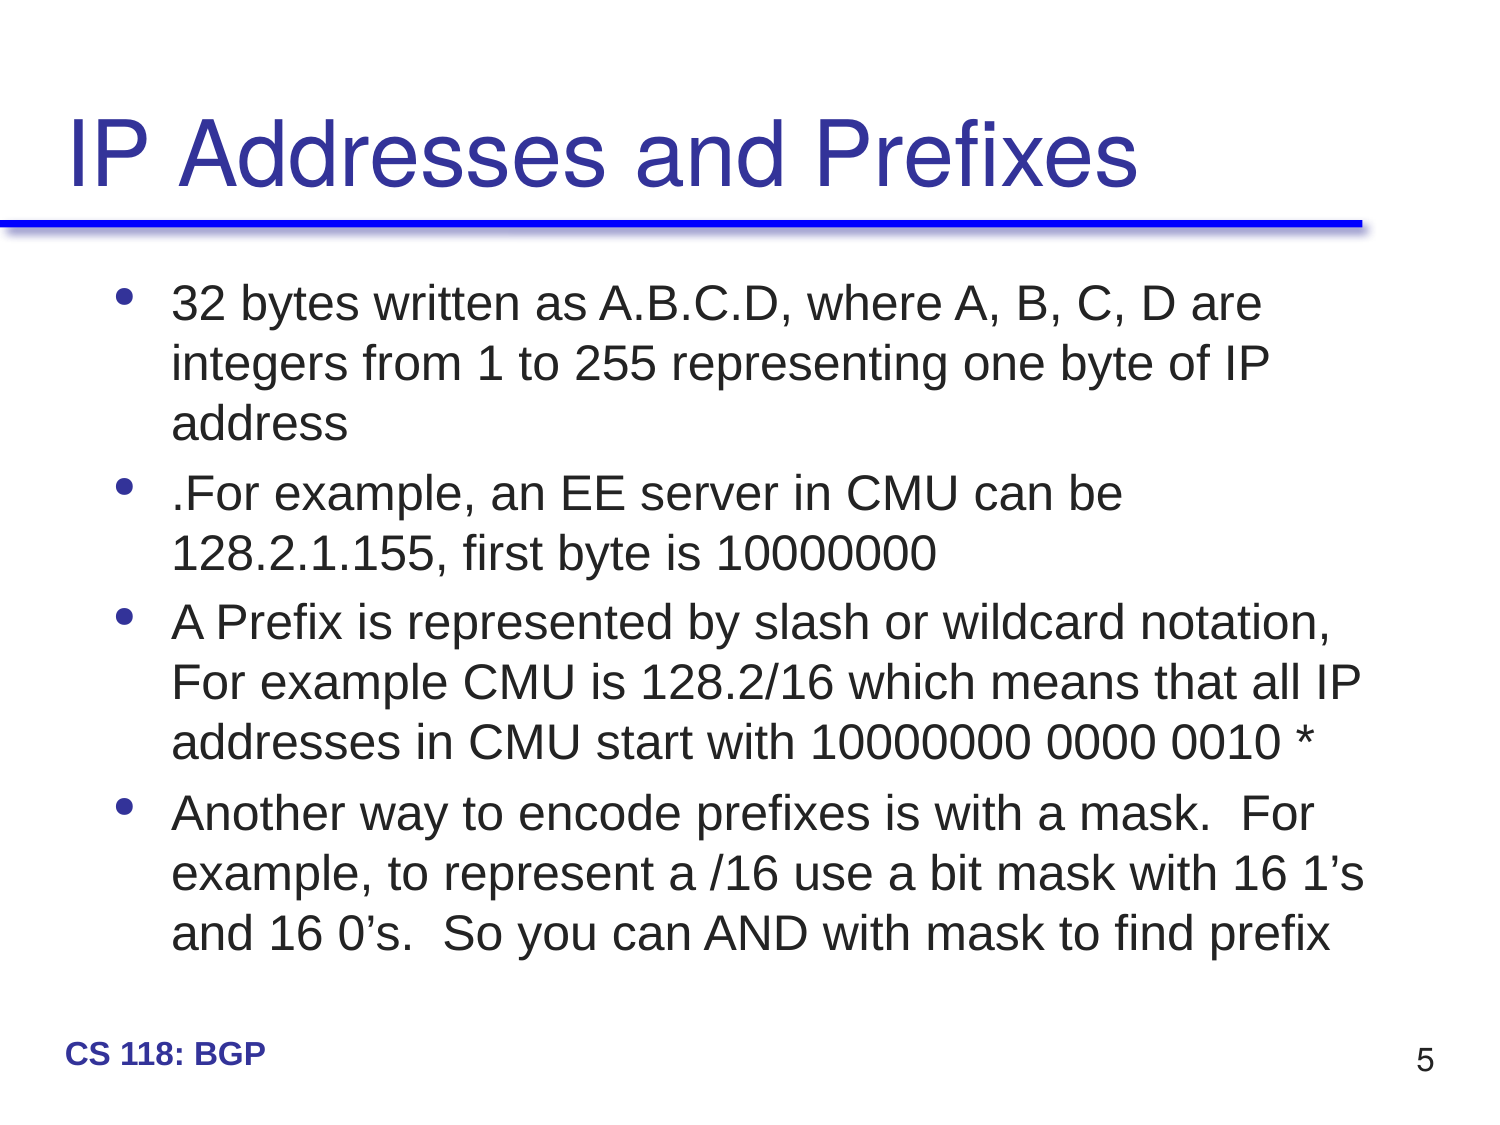

# IP Addresses and Prefixes
32 bytes written as A.B.C.D, where A, B, C, D are integers from 1 to 255 representing one byte of IP address
.For example, an EE server in CMU can be 128.2.1.155, first byte is 10000000
A Prefix is represented by slash or wildcard notation,  For example CMU is 128.2/16 which means that all IP addresses in CMU start with 10000000 0000 0010 *
Another way to encode prefixes is with a mask.  For example, to represent a /16 use a bit mask with 16 1’s and 16 0’s.  So you can AND with mask to find prefix

CS 118: BGP
5